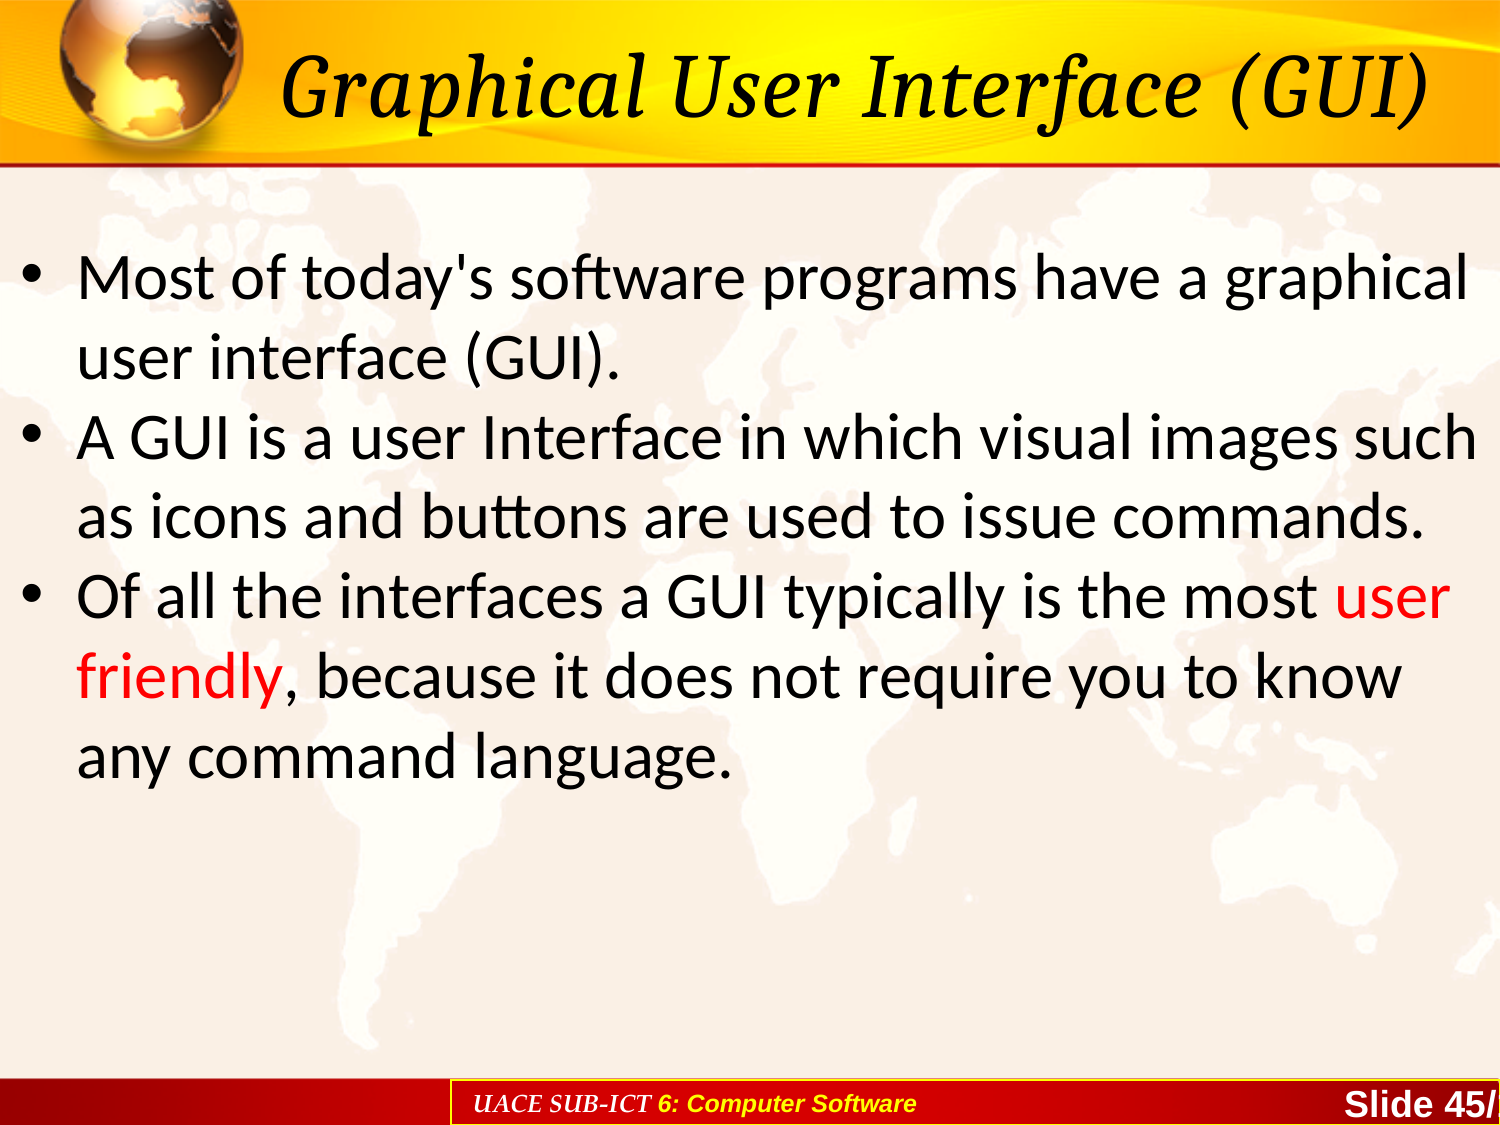

# Graphical User Interface (GUI)
Most of today's software programs have a graphical user interface (GUI).
A GUI is a user Interface in which visual images such as icons and buttons are used to issue commands.
Of all the interfaces a GUI typically is the most user friendly, because it does not require you to know any command language.